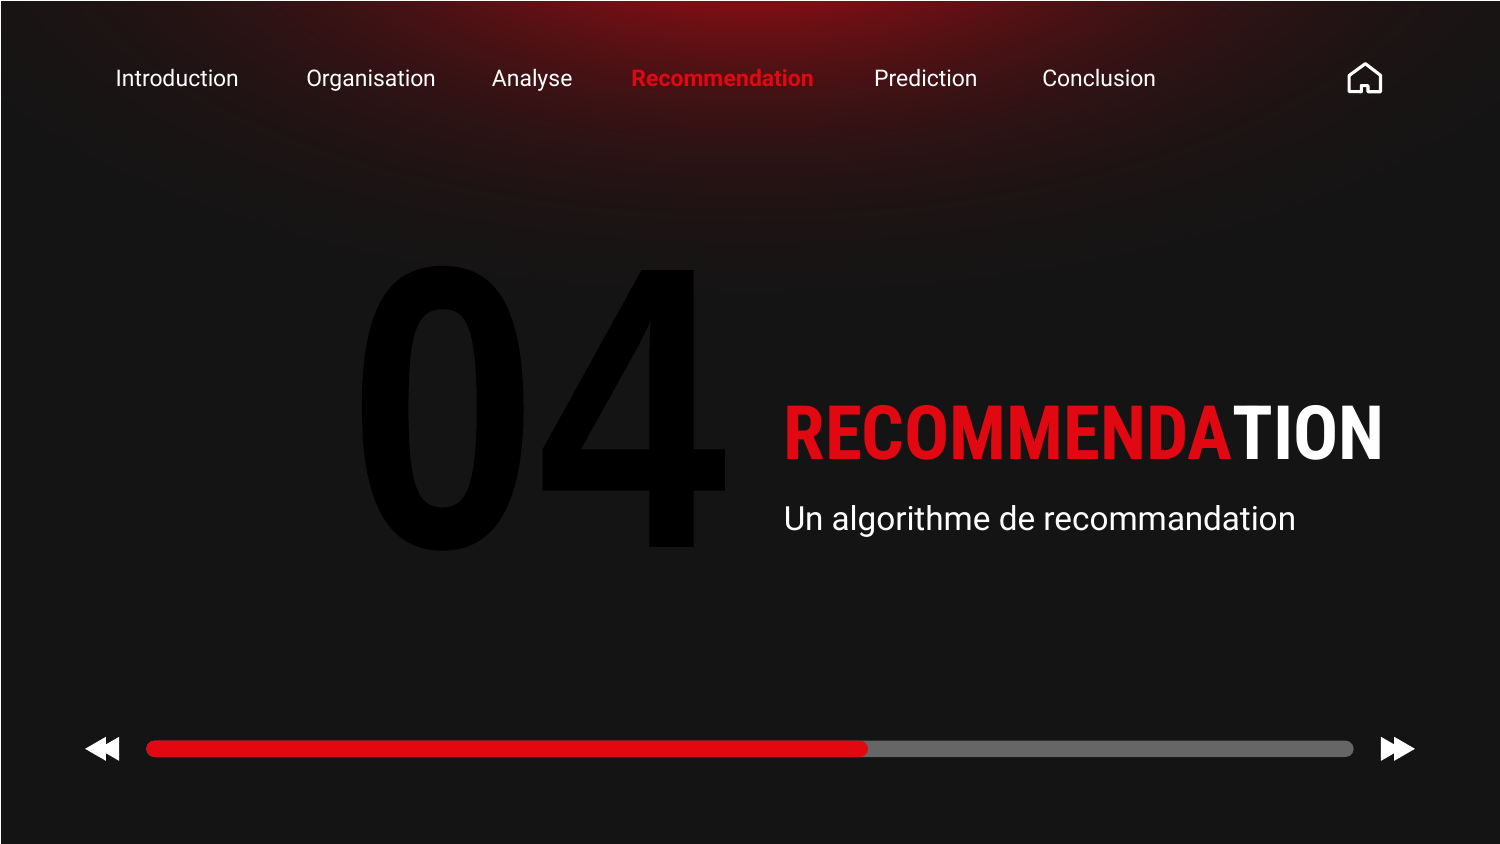

Introduction
Organisation
Analyse
Recommendation
Prediction
Conclusion

04
# RECOMMENDATION
Un algorithme de recommandation